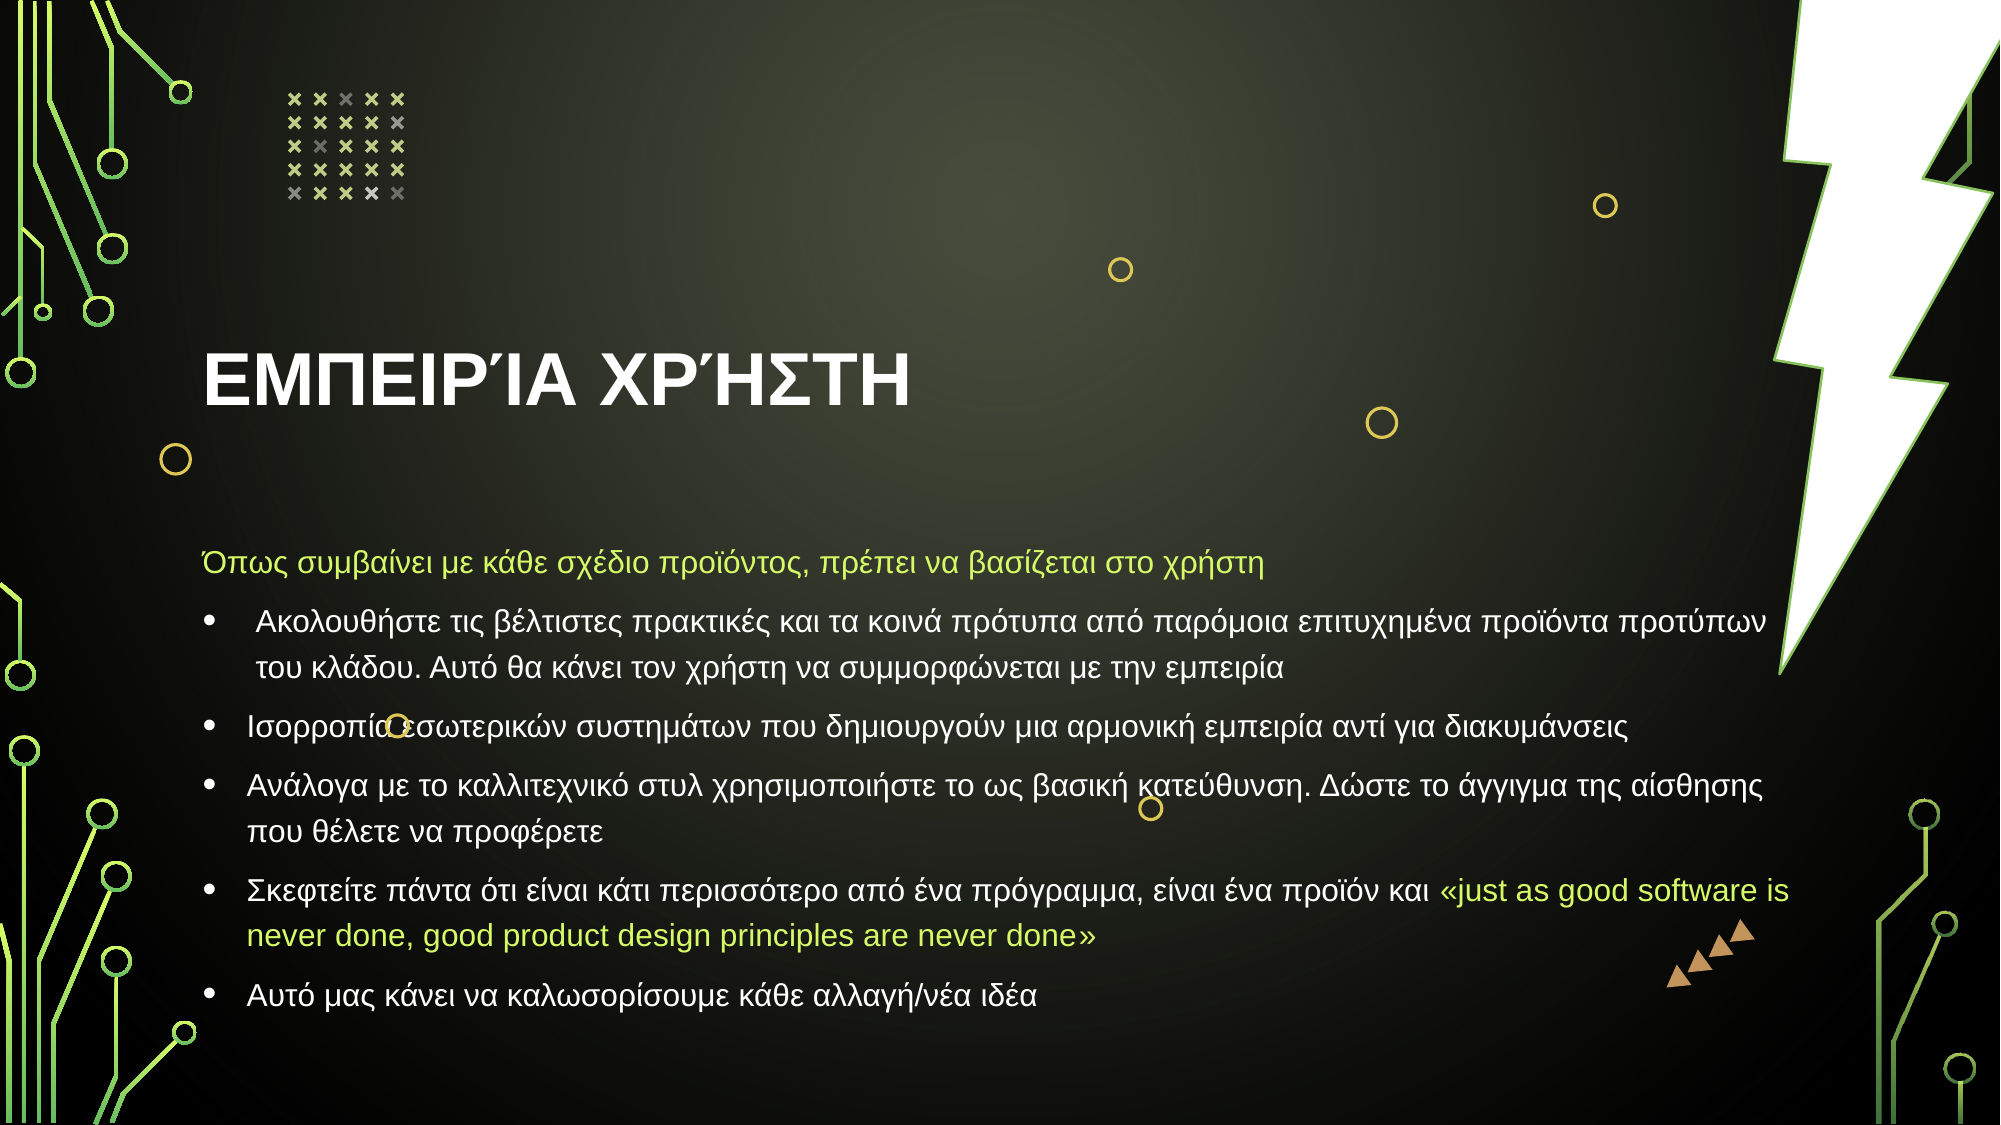

# Εμπειρία χρήστη

Όπως συμβαίνει με κάθε σχέδιο προϊόντος, πρέπει να βασίζεται στο χρήστη
Ακολουθήστε τις βέλτιστες πρακτικές και τα κοινά πρότυπα από παρόμοια επιτυχημένα προϊόντα προτύπων του κλάδου. Αυτό θα κάνει τον χρήστη να συμμορφώνεται με την εμπειρία
Ισορροπία εσωτερικών συστημάτων που δημιουργούν μια αρμονική εμπειρία αντί για διακυμάνσεις
Ανάλογα με το καλλιτεχνικό στυλ χρησιμοποιήστε το ως βασική κατεύθυνση. Δώστε το άγγιγμα της αίσθησης που θέλετε να προφέρετε
Σκεφτείτε πάντα ότι είναι κάτι περισσότερο από ένα πρόγραμμα, είναι ένα προϊόν και «just as good software is never done, good product design principles are never done»
Αυτό μας κάνει να καλωσορίσουμε κάθε αλλαγή/νέα ιδέα